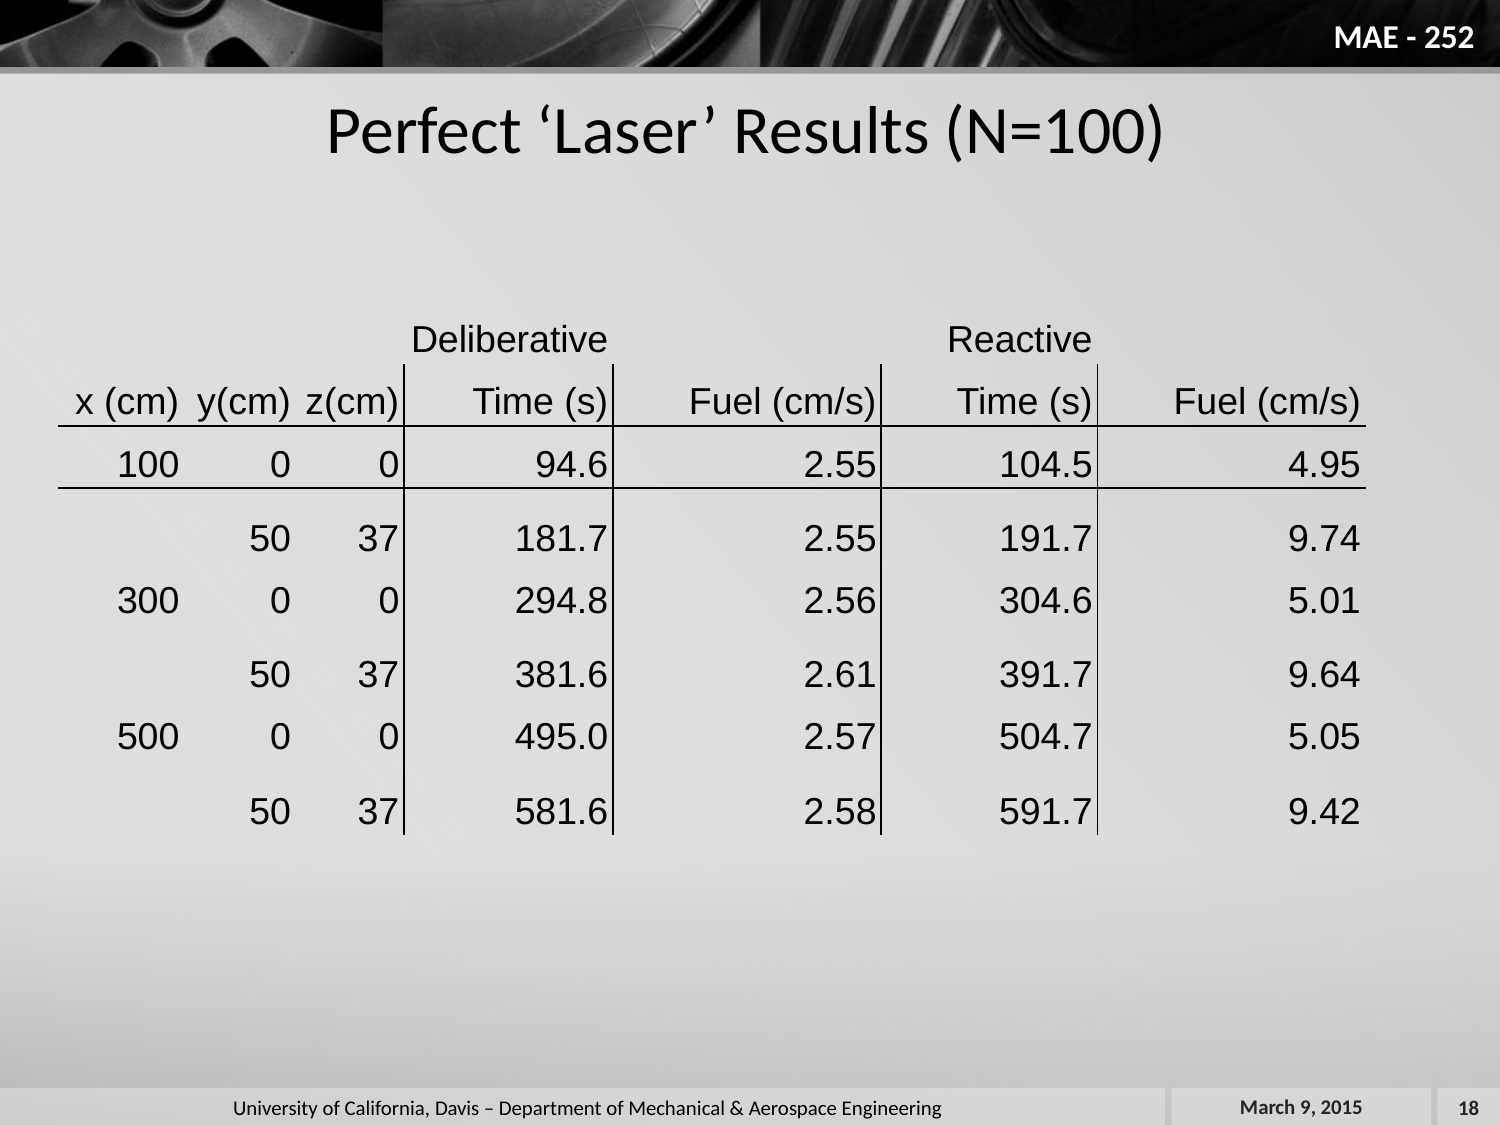

MAE - 252
Perfect ‘Laser’ Results (N=100)

|  |  |  | Deliberative |  | Reactive |  |
| --- | --- | --- | --- | --- | --- | --- |
| x (cm) | y(cm) | z(cm) | Time (s) | Fuel (cm/s) | Time (s) | Fuel (cm/s) |
| 100 | 0 | 0 | 94.6 | 2.55 | 104.5 | 4.95 |
|  | 50 | 37 | 181.7 | 2.55 | 191.7 | 9.74 |
| 300 | 0 | 0 | 294.8 | 2.56 | 304.6 | 5.01 |
|  | 50 | 37 | 381.6 | 2.61 | 391.7 | 9.64 |
| 500 | 0 | 0 | 495.0 | 2.57 | 504.7 | 5.05 |
|  | 50 | 37 | 581.6 | 2.58 | 591.7 | 9.42 |
March 9, 2015
18
University of California, Davis – Department of Mechanical & Aerospace Engineering